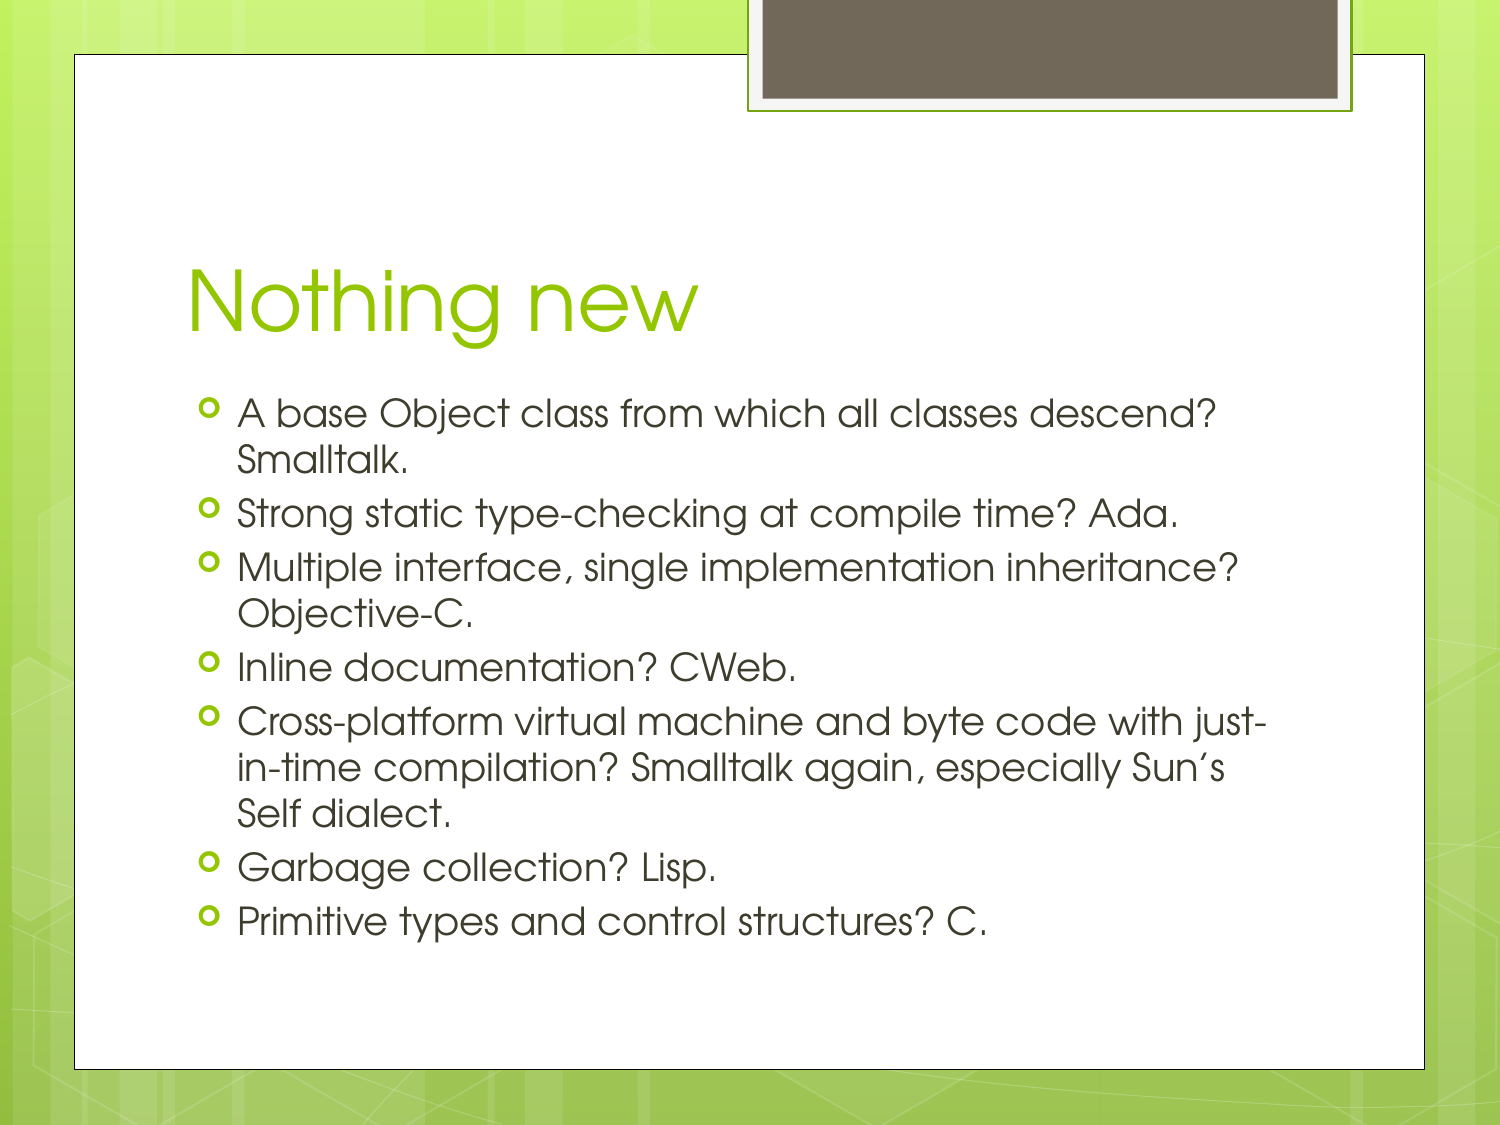

# Nothing new
A base Object class from which all classes descend? Smalltalk.
Strong static type-checking at compile time? Ada.
Multiple interface, single implementation inheritance? Objective-C.
Inline documentation? CWeb.
Cross-platform virtual machine and byte code with just-in-time compilation? Smalltalk again, especially Sun’s Self dialect.
Garbage collection? Lisp.
Primitive types and control structures? C.